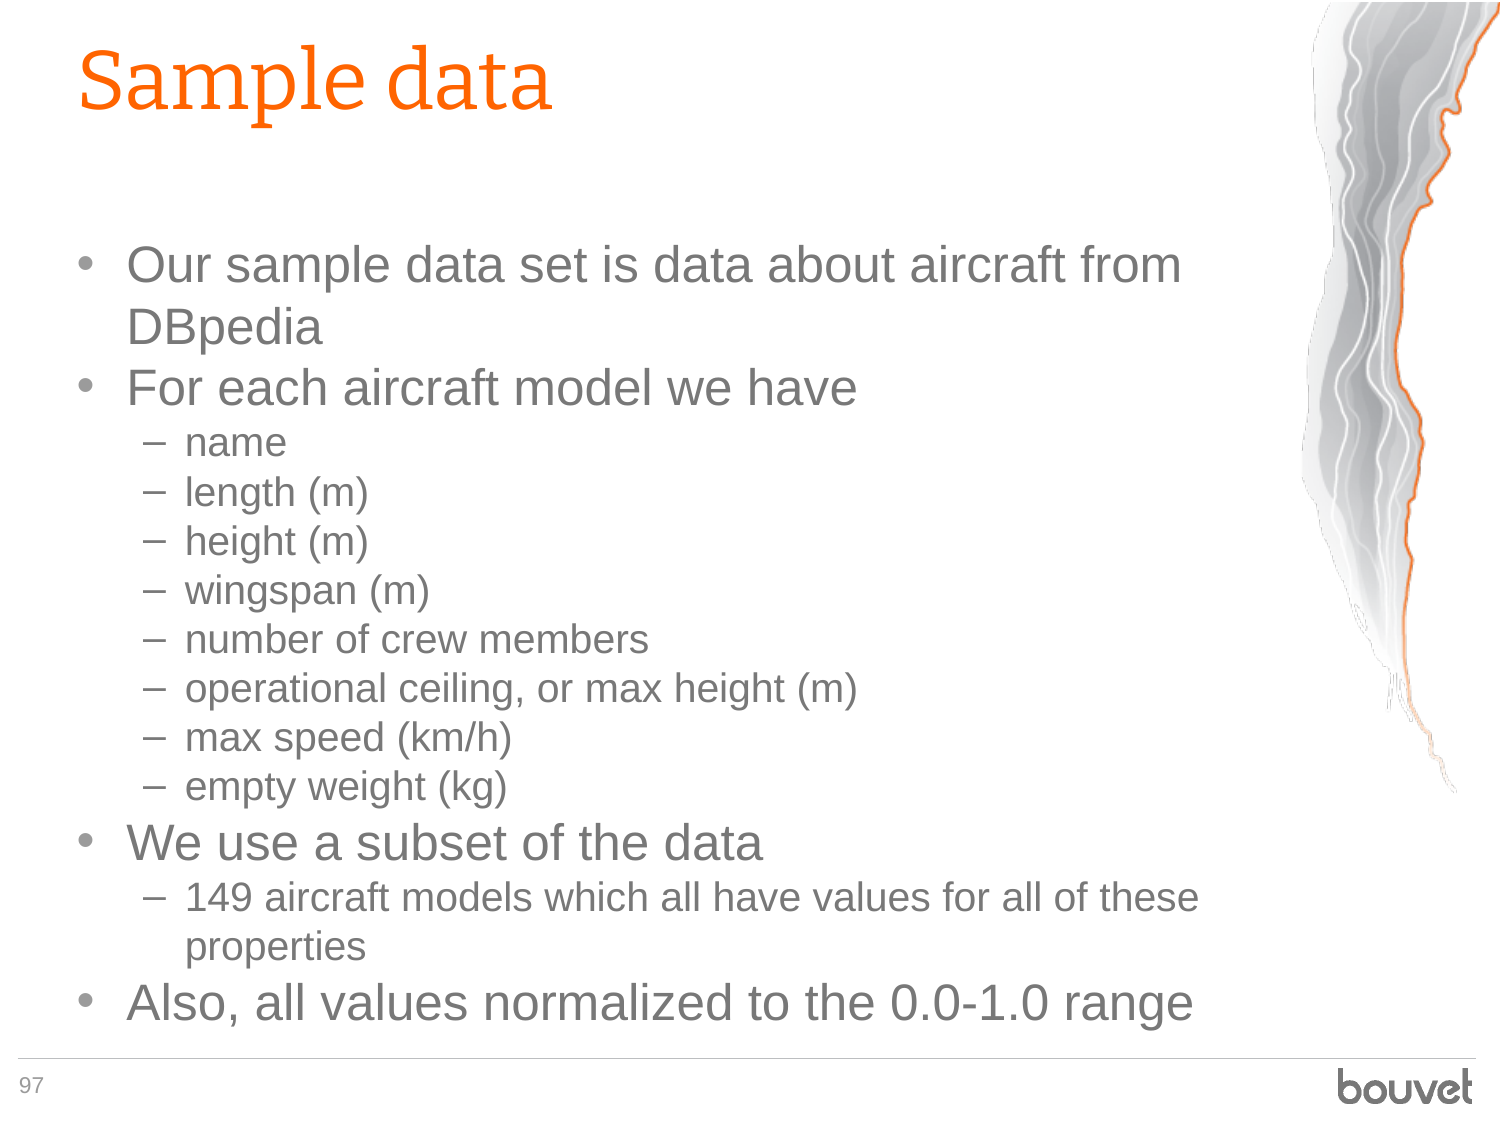

# Sample data
Our sample data set is data about aircraft from DBpedia
For each aircraft model we have
name
length (m)
height (m)
wingspan (m)
number of crew members
operational ceiling, or max height (m)
max speed (km/h)
empty weight (kg)
We use a subset of the data
149 aircraft models which all have values for all of these properties
Also, all values normalized to the 0.0-1.0 range
97